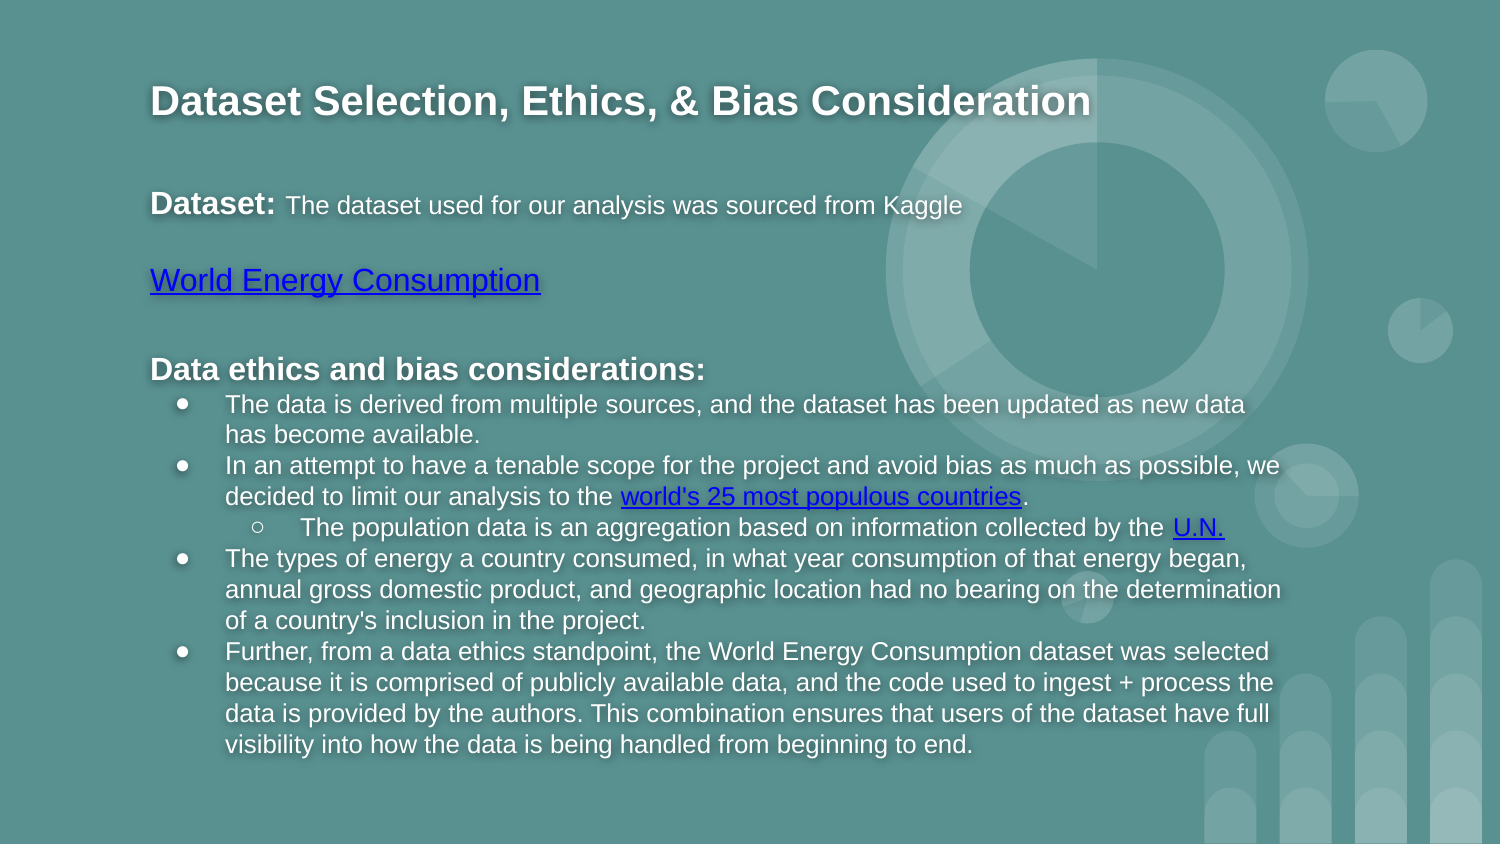

Dataset Selection, Ethics, & Bias Consideration
# Dataset: The dataset used for our analysis was sourced from Kaggle

World Energy Consumption

Data ethics and bias considerations:
The data is derived from multiple sources, and the dataset has been updated as new data has become available.
In an attempt to have a tenable scope for the project and avoid bias as much as possible, we decided to limit our analysis to the world's 25 most populous countries.
The population data is an aggregation based on information collected by the U.N.
The types of energy a country consumed, in what year consumption of that energy began, annual gross domestic product, and geographic location had no bearing on the determination of a country's inclusion in the project.
Further, from a data ethics standpoint, the World Energy Consumption dataset was selected because it is comprised of publicly available data, and the code used to ingest + process the data is provided by the authors. This combination ensures that users of the dataset have full visibility into how the data is being handled from beginning to end.